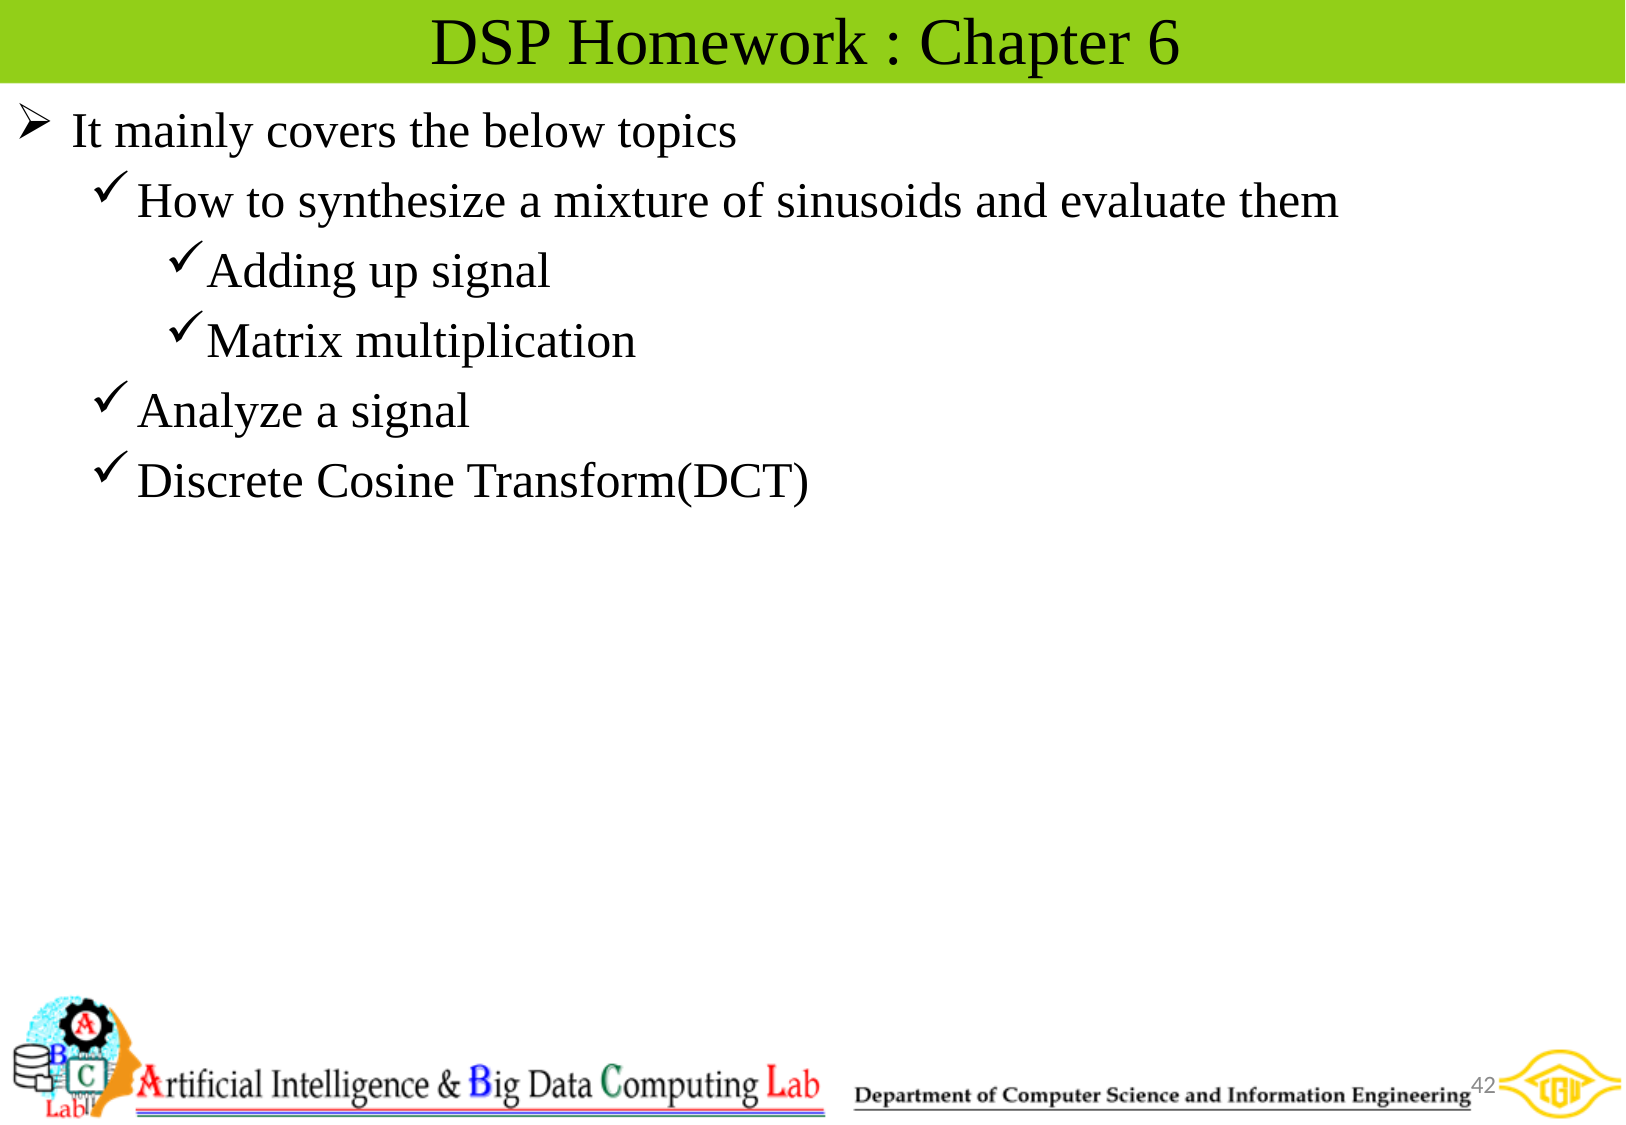

# DSP Homework : Chapter 6
It mainly covers the below topics
How to synthesize a mixture of sinusoids and evaluate them
Adding up signal
Matrix multiplication
Analyze a signal
Discrete Cosine Transform(DCT)

42